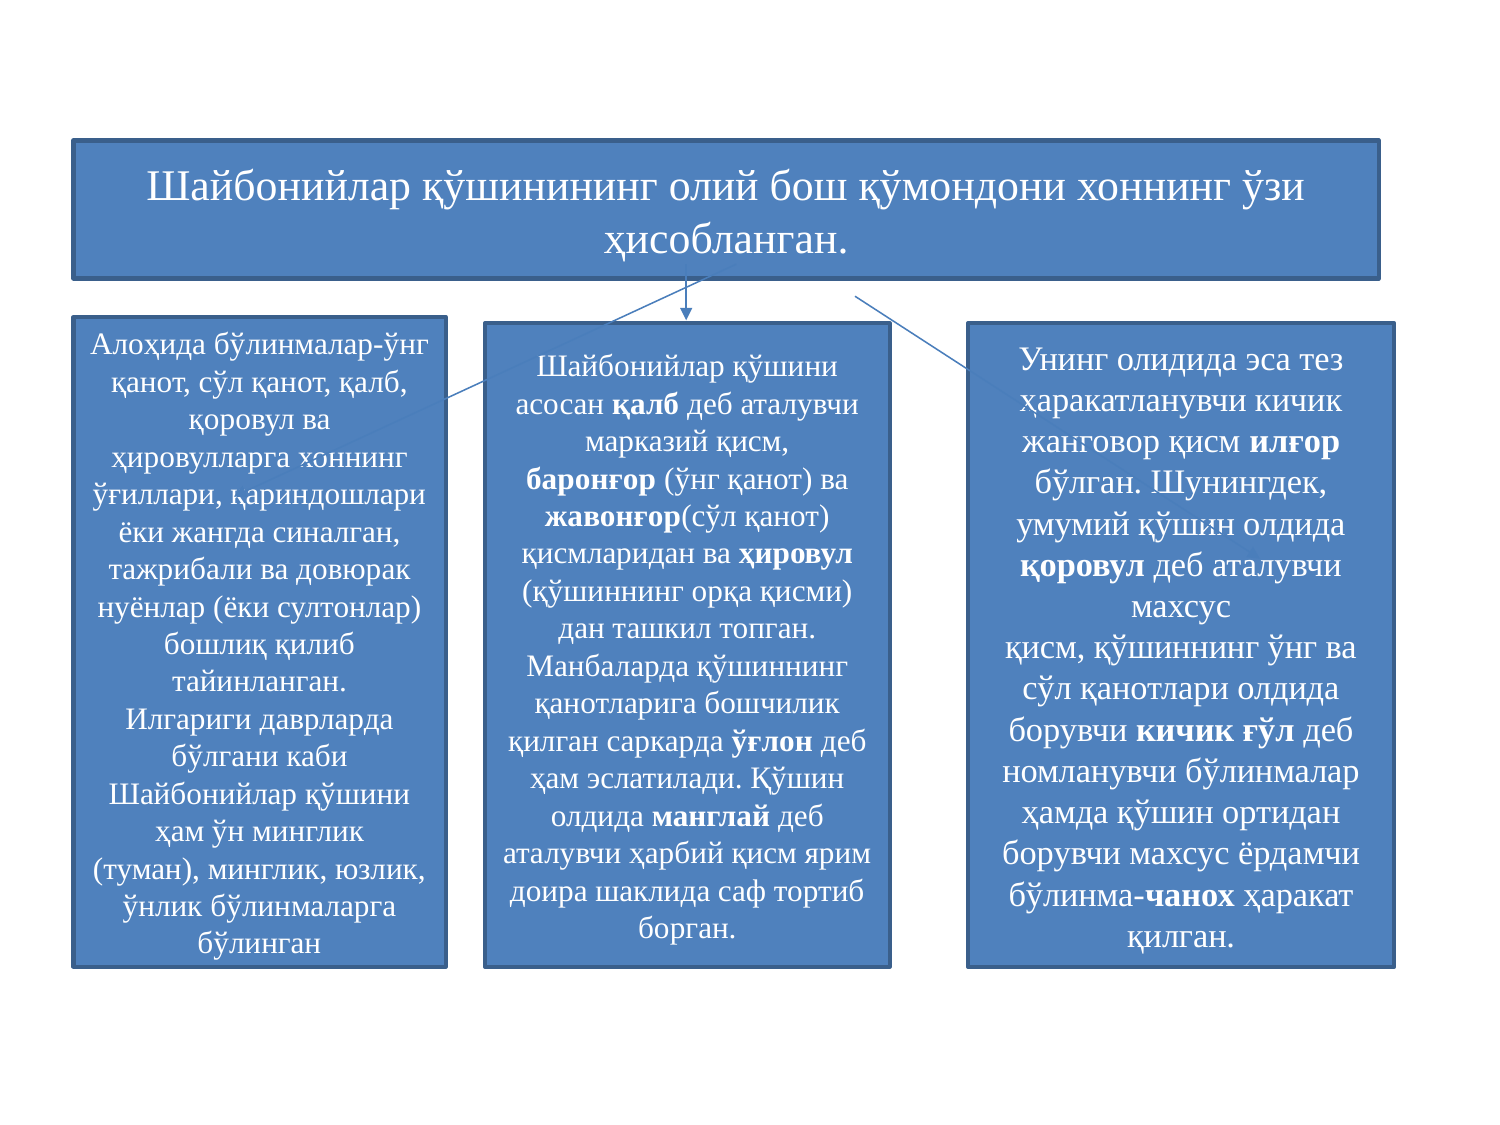

#
Шайбонийлар қўшинининг олий бош қўмондони хоннинг ўзи
ҳисобланган.
Алоҳида бўлинмалар-ўнг қанот, сўл қанот, қалб, қоровул ва
ҳировулларга хоннинг ўғиллари, қариндошлари ёки жангда синалган,
тажрибали ва довюрак нуёнлар (ёки султонлар) бошлиқ қилиб тайинланган.
Илгариги даврларда бўлгани каби Шайбонийлар қўшини ҳам ўн минглик
(туман), минглик, юзлик, ўнлик бўлинмаларга бўлинган
Шайбонийлар қўшини асосан қалб деб аталувчи марказий қисм,
баронғор (ўнг қанот) ва жавонғор(сўл қанот) қисмларидан ва ҳировул
(қўшиннинг орқа қисми) дан ташкил топган. Манбаларда қўшиннинг
қанотларига бошчилик қилган саркарда ўғлон деб ҳам эслатилади. Қўшин
олдида манглай деб аталувчи ҳарбий қисм ярим доира шаклида саф тортиб
борган.
Унинг олидида эса тез ҳаракатланувчи кичик жанговор қисм илғор
бўлган. Шунингдек, умумий қўшин олдида қоровул деб аталувчи махсус
қисм, қўшиннинг ўнг ва сўл қанотлари олдида борувчи кичик ғўл деб
номланувчи бўлинмалар ҳамда қўшин ортидан борувчи махсус ёрдамчи
бўлинма-чанох ҳаракат қилган.